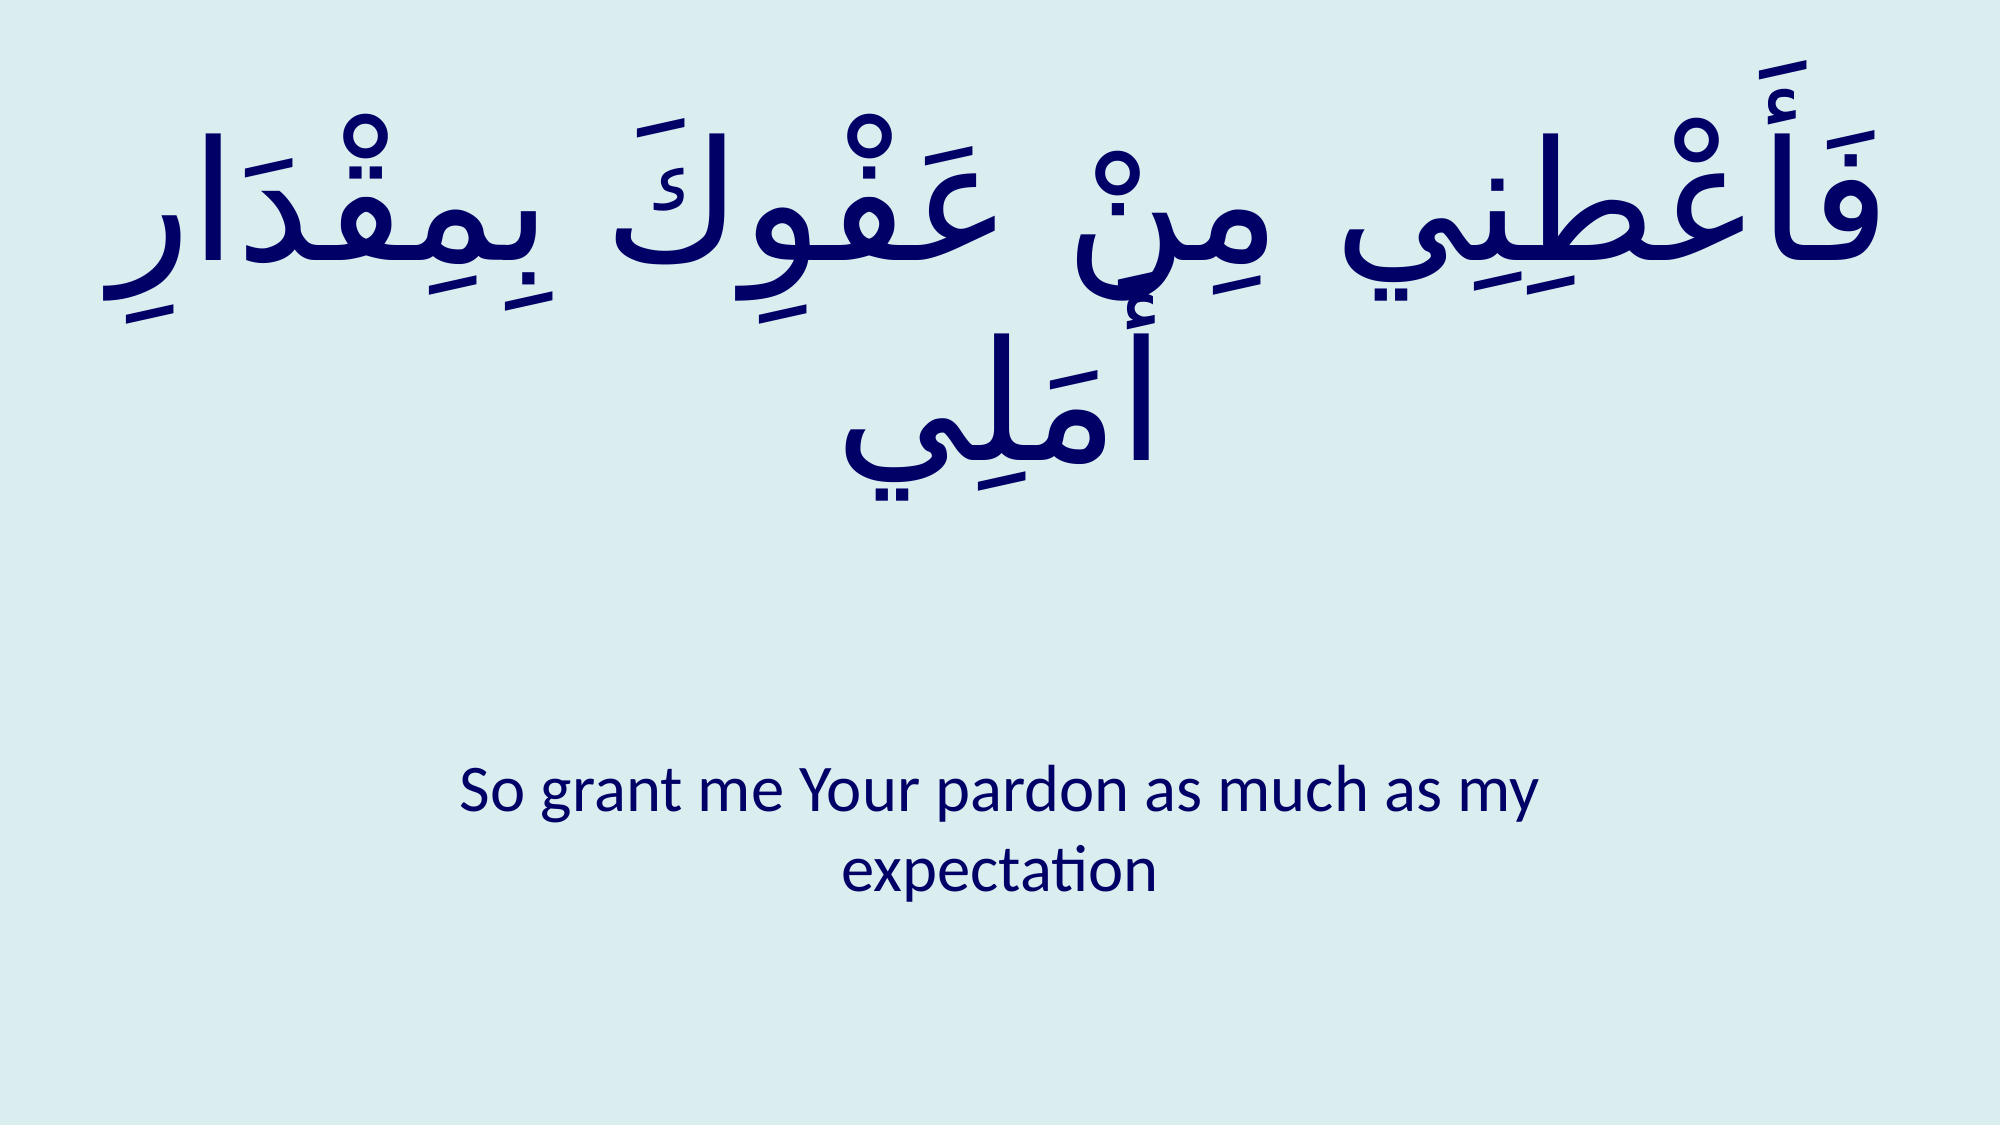

# فَأَعْطِنِي مِنْ عَفْوِكَ بِمِقْدَارِ أَمَلِي
So grant me Your pardon as much as my expectation